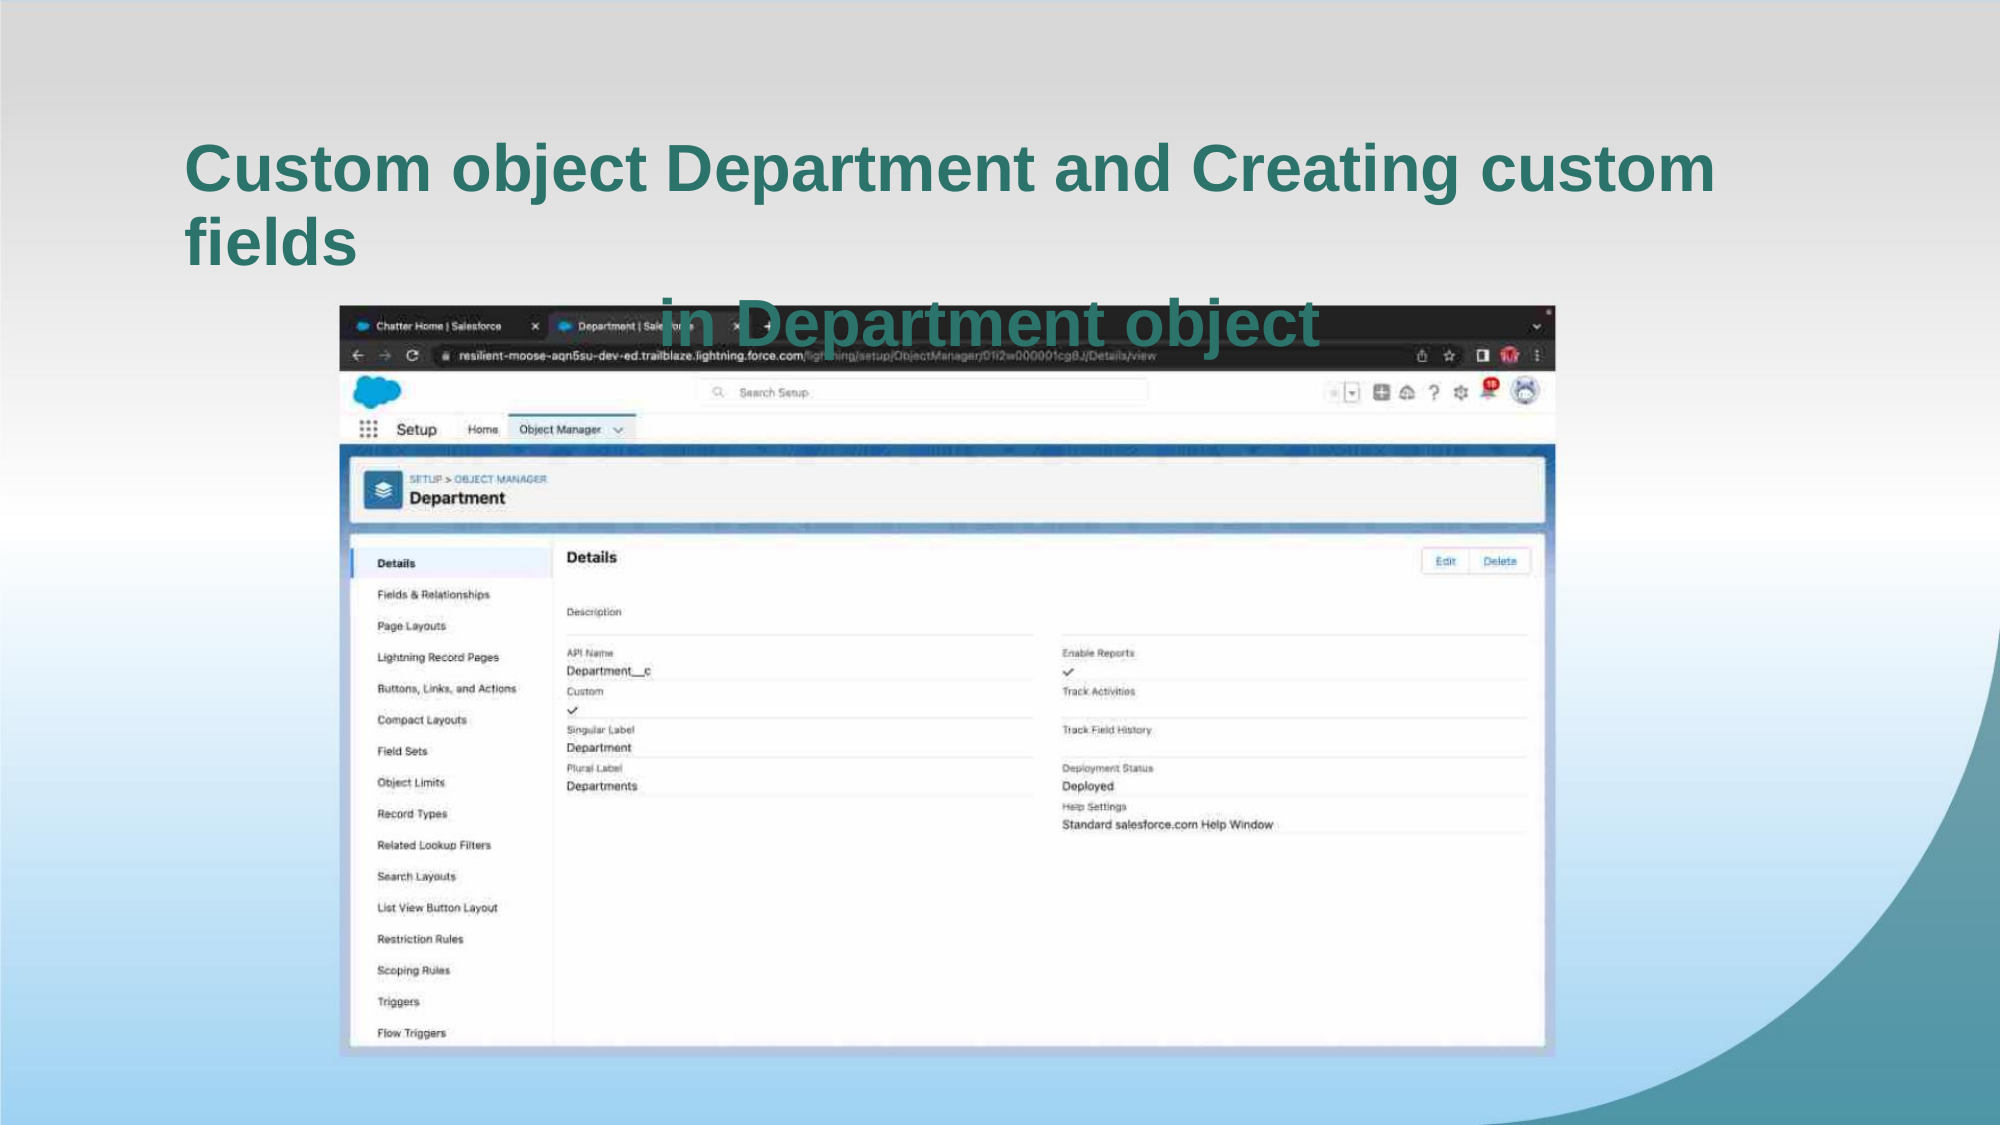

Custom object Department and Creating custom fields
in Department object